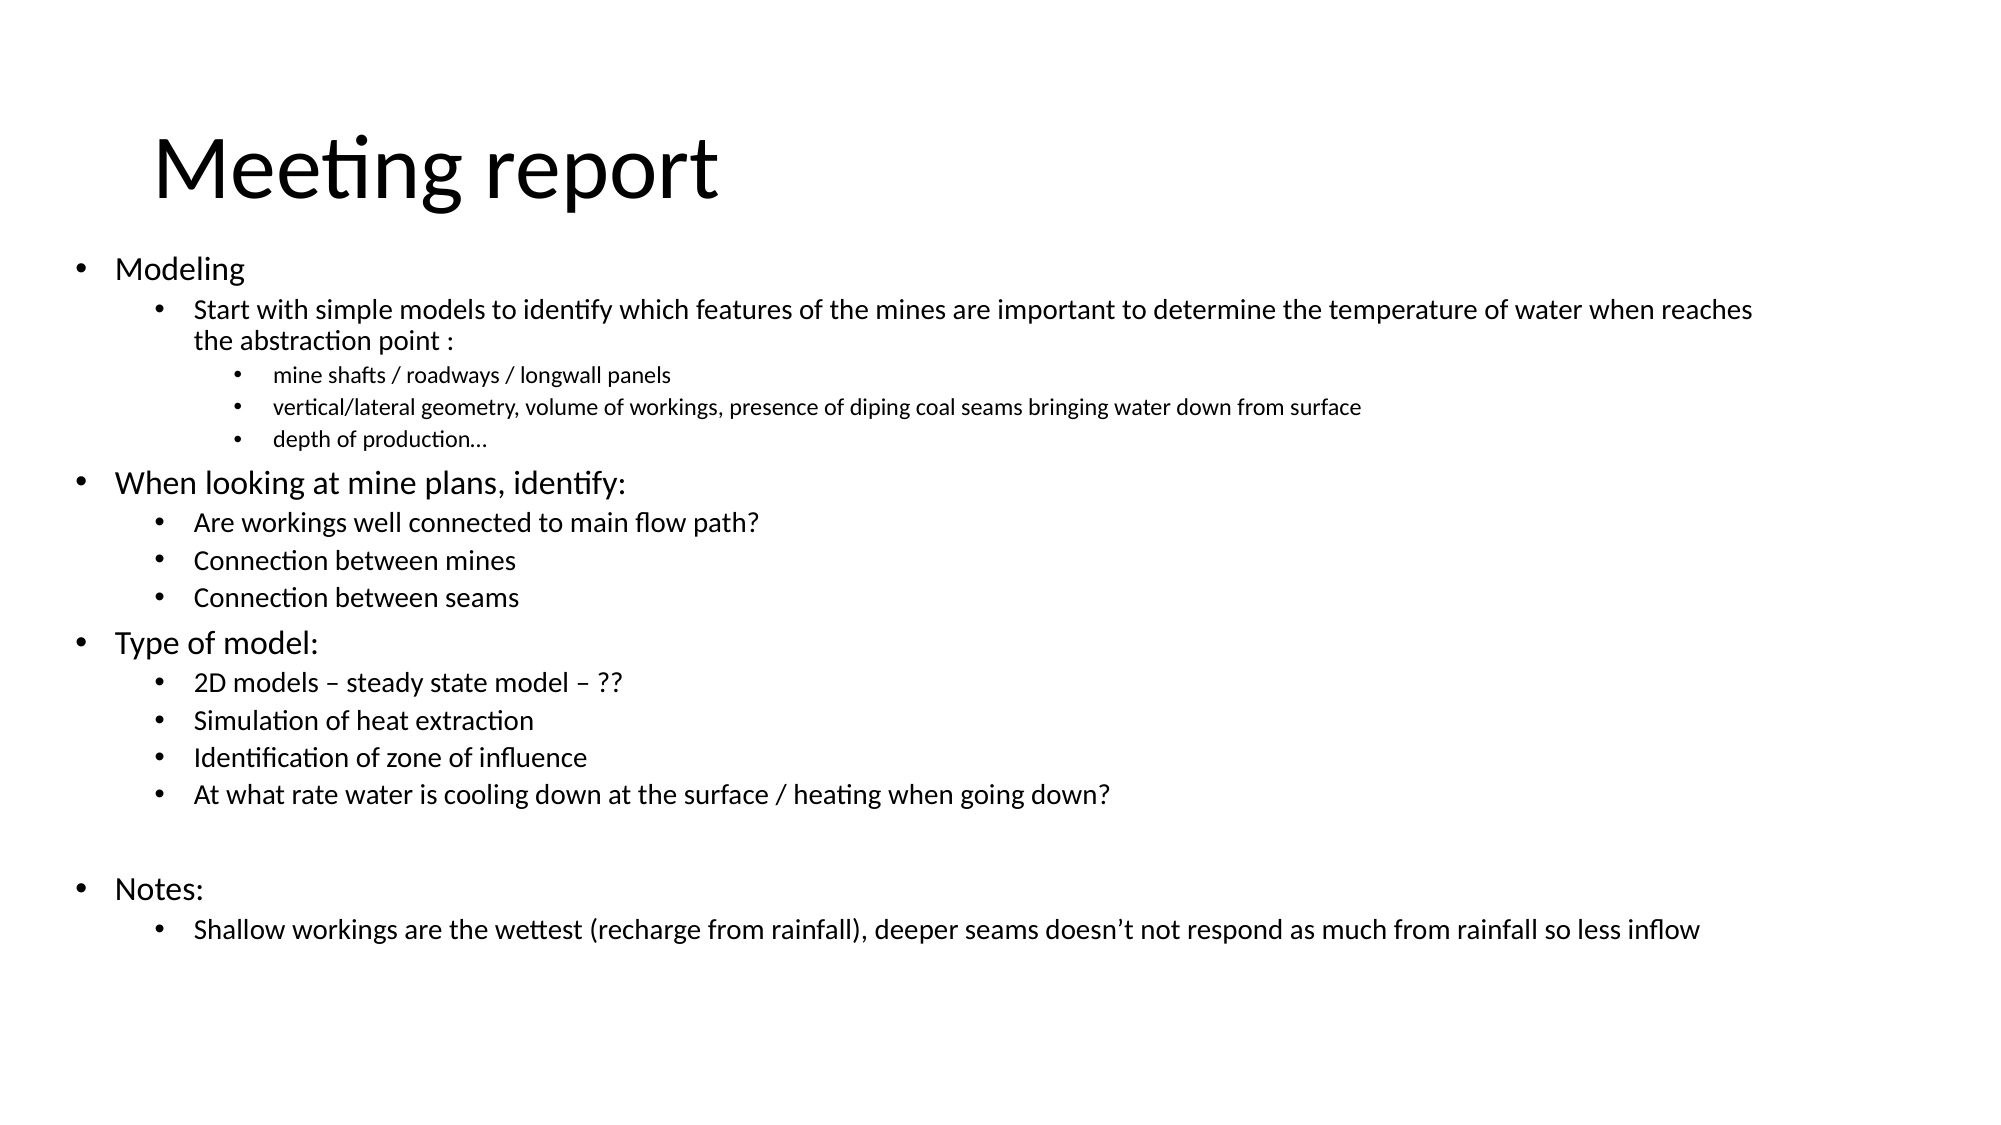

# Meeting report
Modeling
Start with simple models to identify which features of the mines are important to determine the temperature of water when reaches the abstraction point :
mine shafts / roadways / longwall panels
vertical/lateral geometry, volume of workings, presence of diping coal seams bringing water down from surface
depth of production…
When looking at mine plans, identify:
Are workings well connected to main flow path?
Connection between mines
Connection between seams
Type of model:
2D models – steady state model – ??
Simulation of heat extraction
Identification of zone of influence
At what rate water is cooling down at the surface / heating when going down?

Notes:
Shallow workings are the wettest (recharge from rainfall), deeper seams doesn’t not respond as much from rainfall so less inflow